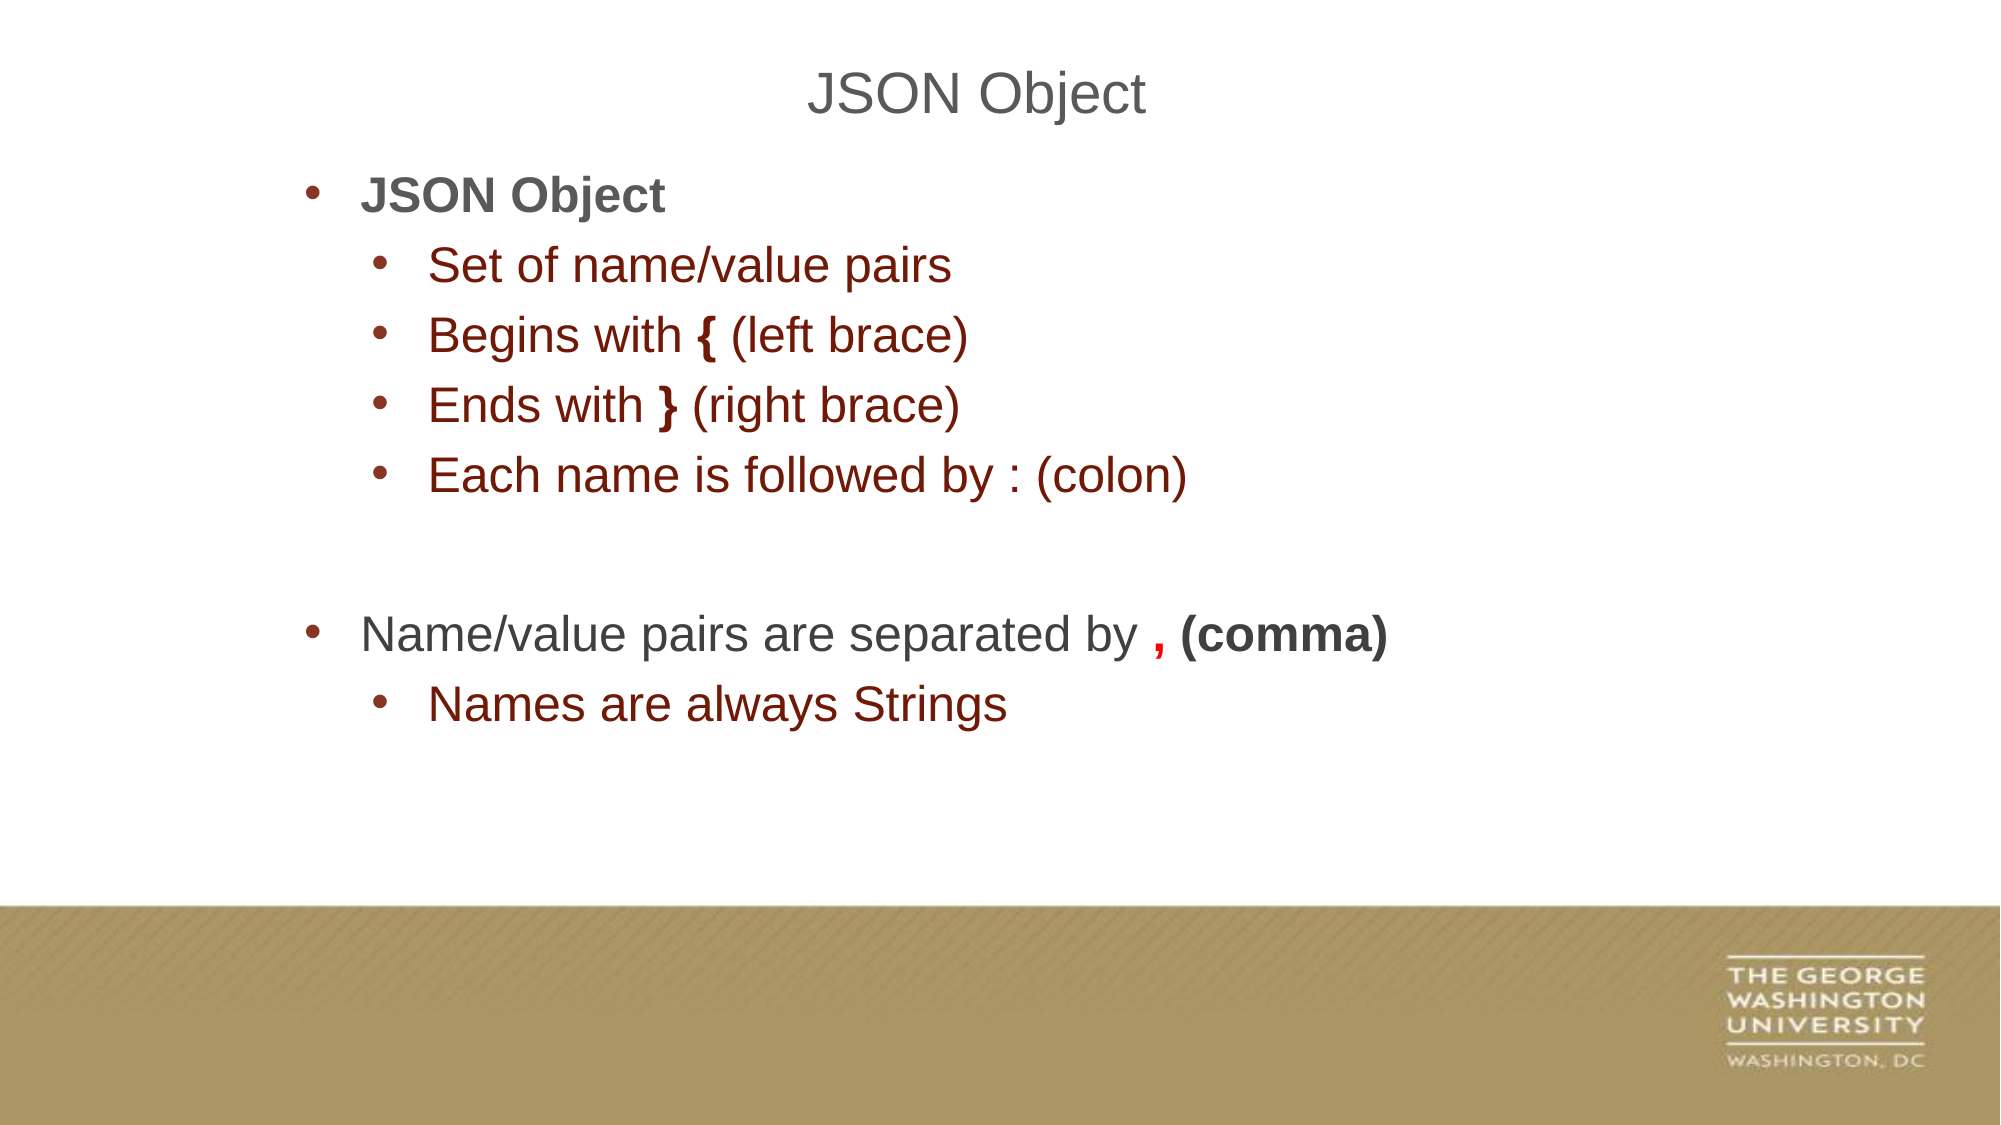

JSON Object

JSON Object
Set of name/value pairs
Begins with { (left brace)
Ends with } (right brace)
Each name is followed by : (colon)

Name/value pairs are separated by , (comma)
Names are always Strings